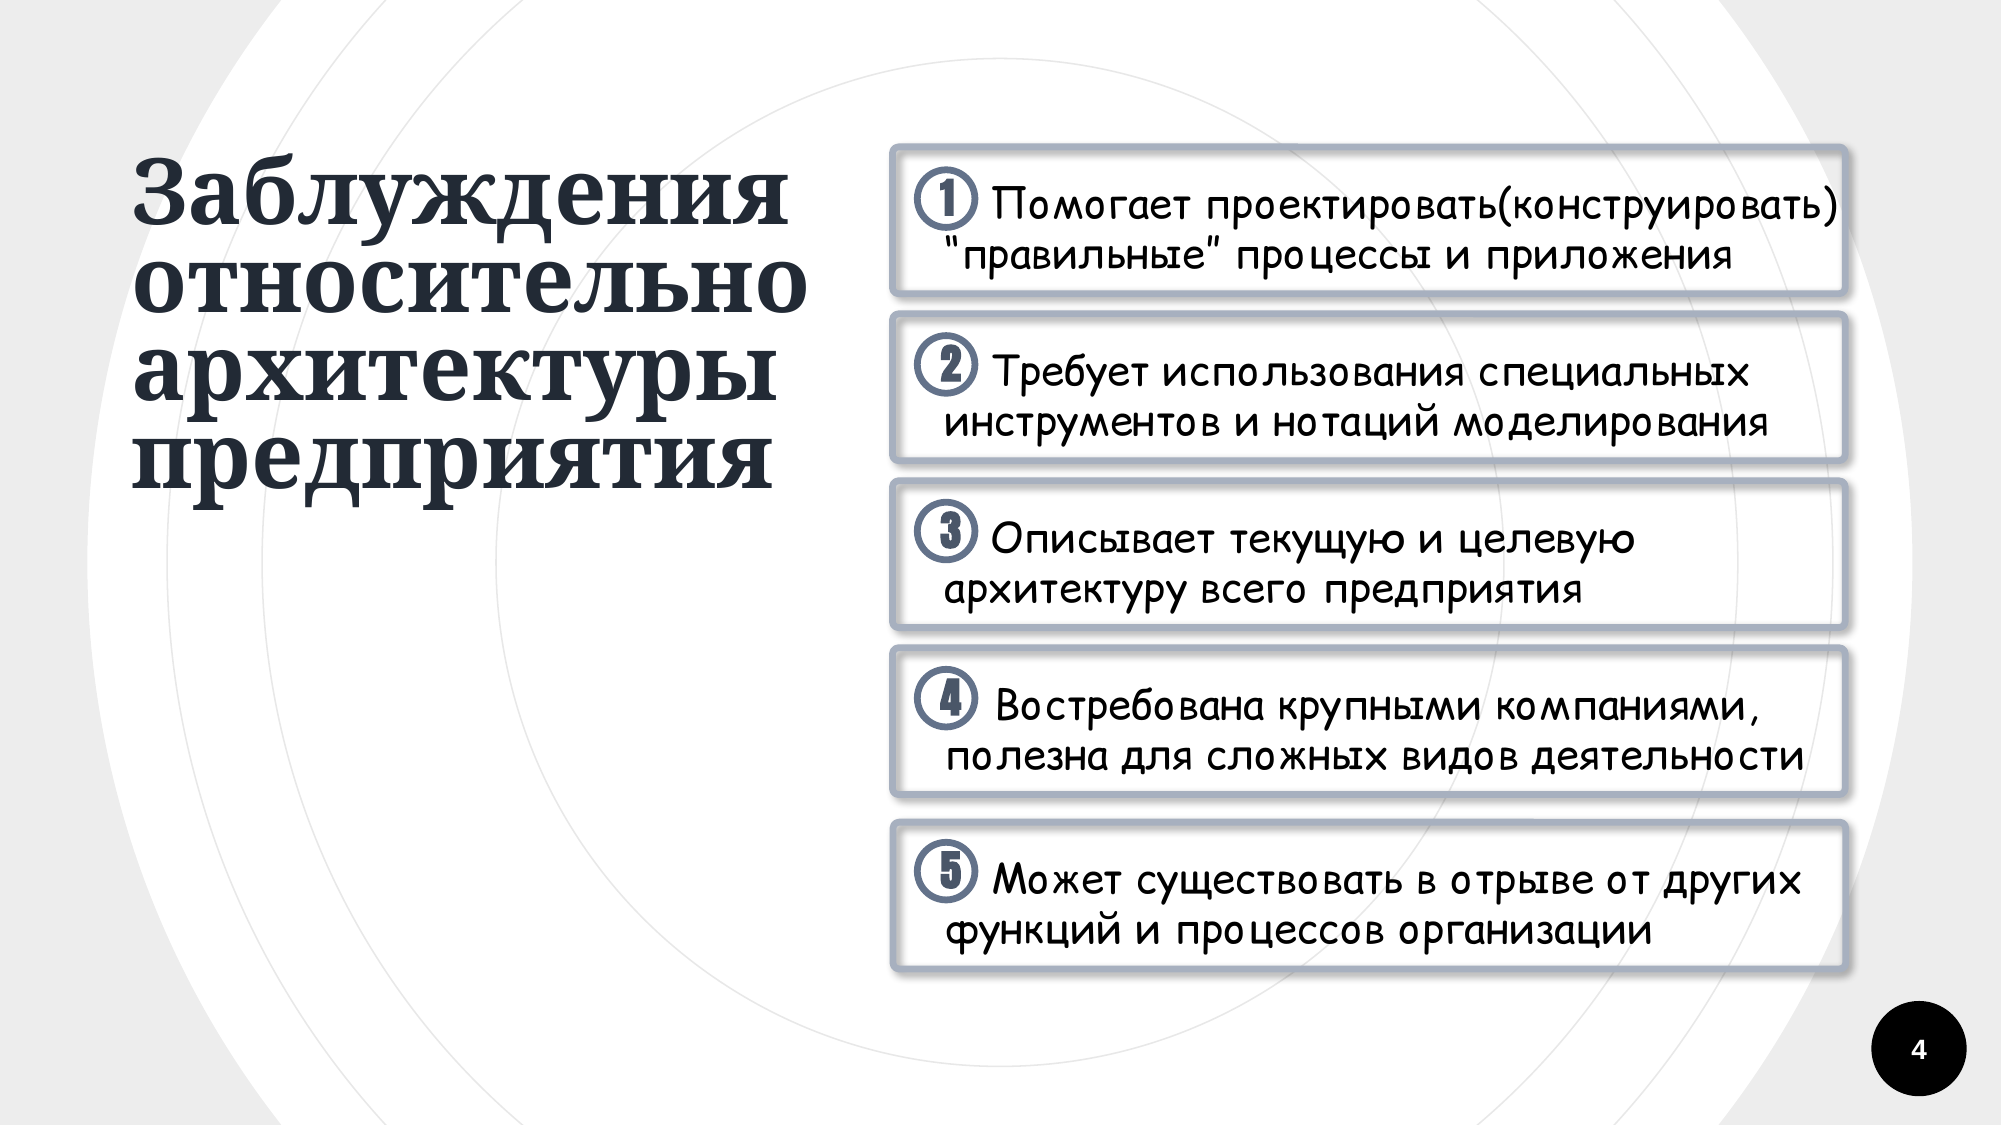

Заблуждения относительно архитектуры предприятия

    Помогает проектировать(конструировать) “правильные” процессы и приложения
1

2
    Требует использования специальных инструментов и нотаций моделирования

3
    Описывает текущую и целевую архитектуру всего предприятия

4
    Востребована крупными компаниями, полезна для сложных видов деятельности

5
    Может существовать в отрыве от других функций и процессов организации
4